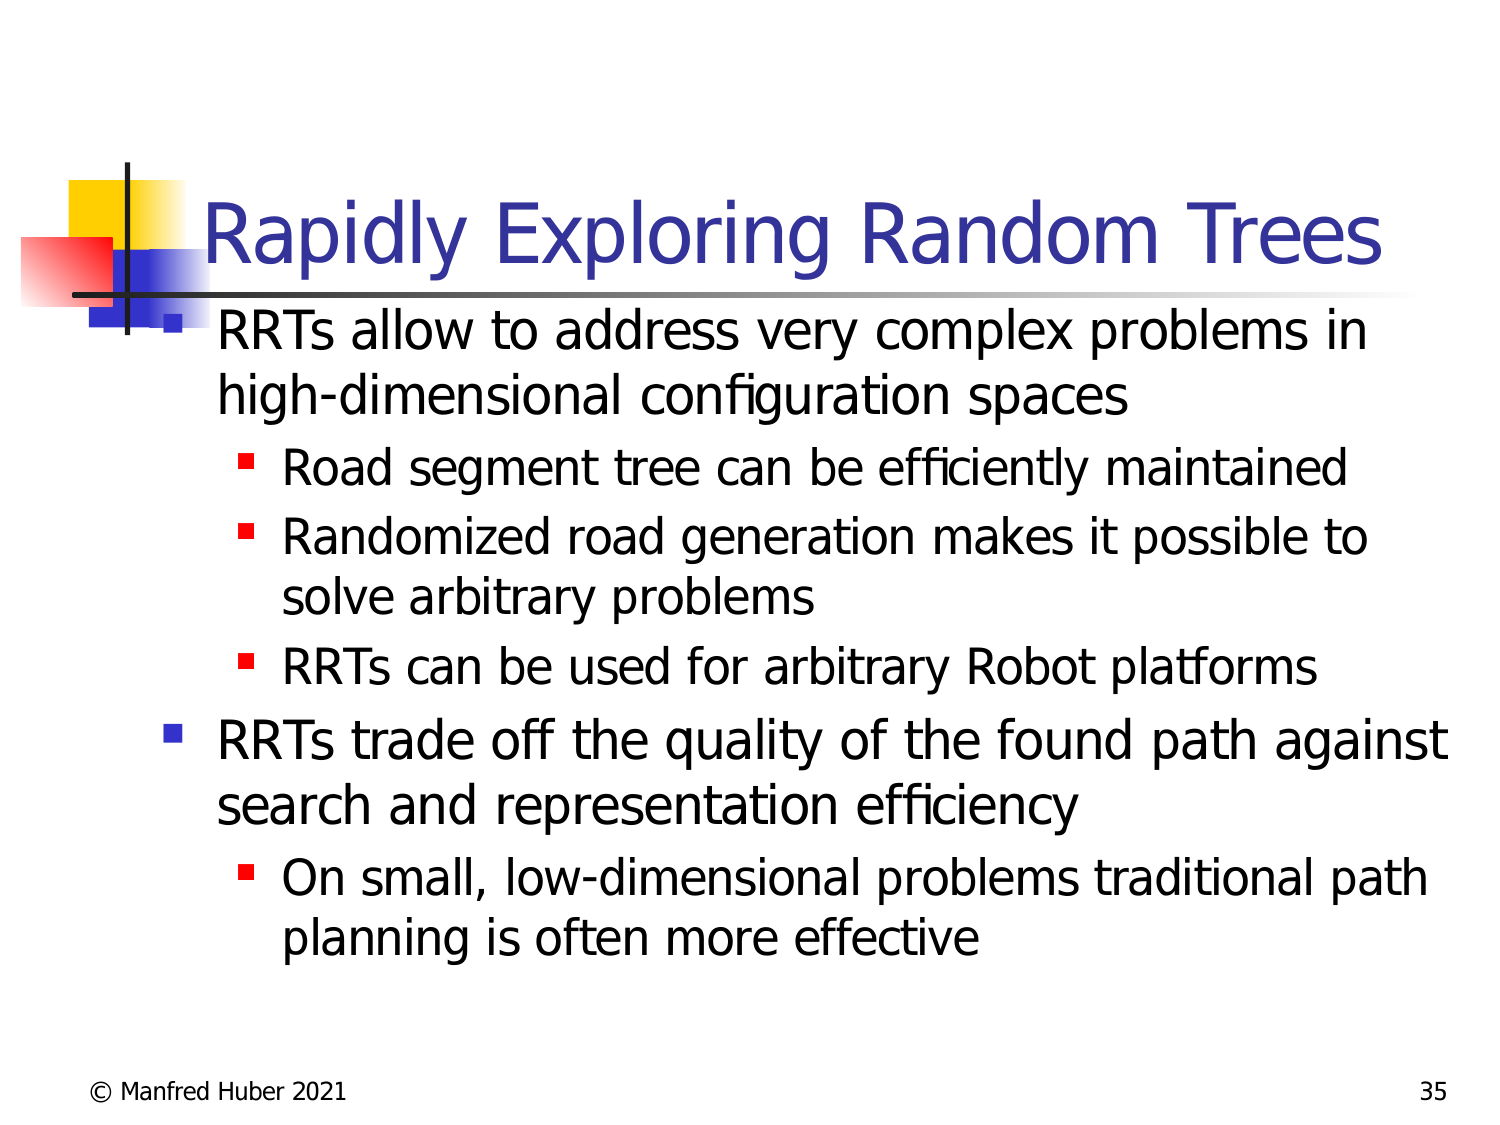

# Rapidly Exploring Random Trees
RRTs allow to address very complex problems in high-dimensional configuration spaces
Road segment tree can be efficiently maintained
Randomized road generation makes it possible to solve arbitrary problems
RRTs can be used for arbitrary Robot platforms
RRTs trade off the quality of the found path against search and representation efficiency
On small, low-dimensional problems traditional path planning is often more effective

© Manfred Huber 2021
35